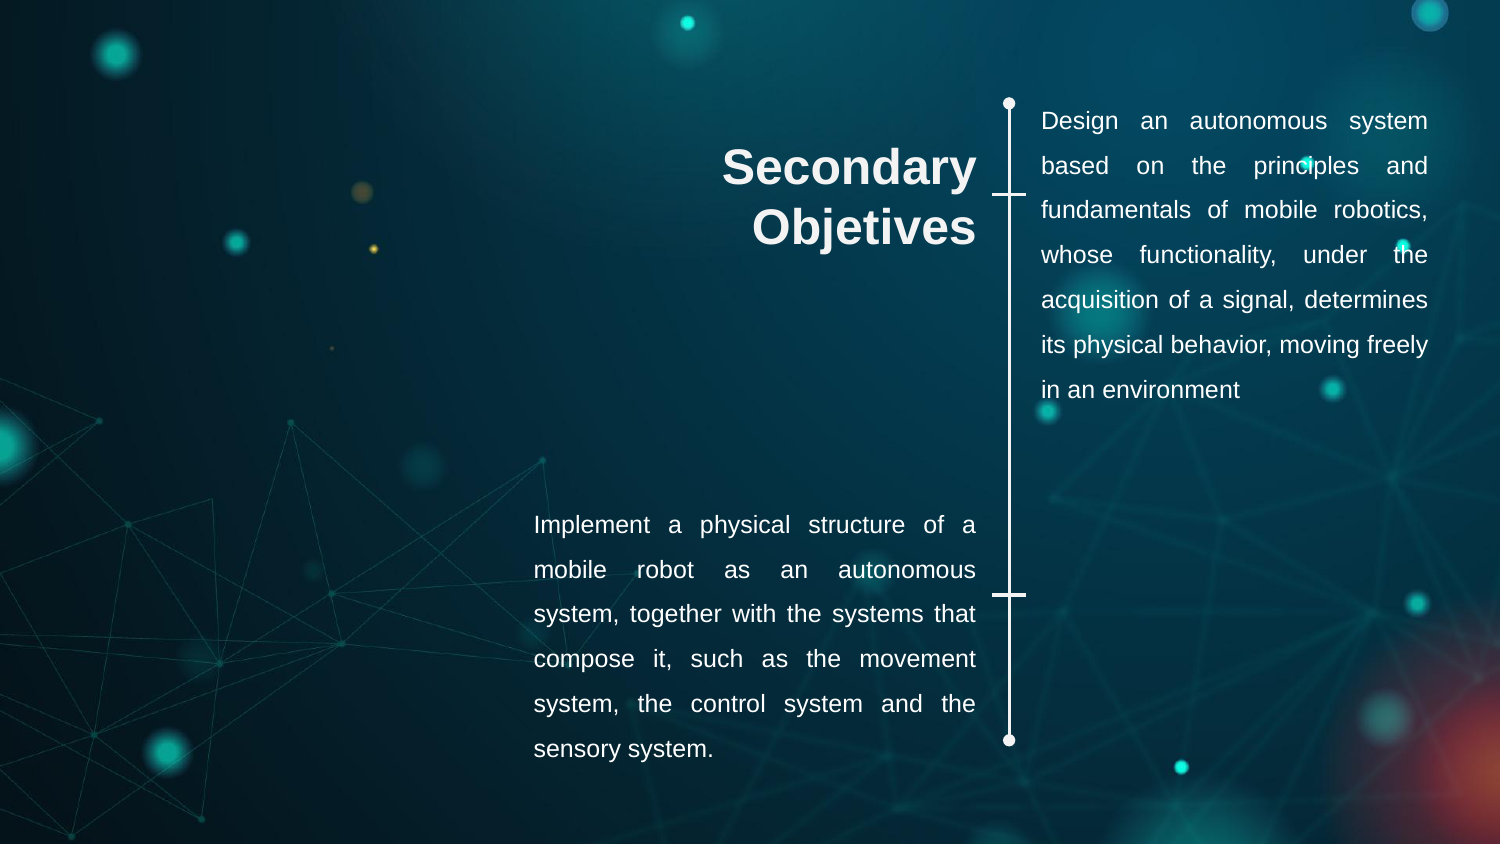

Design an autonomous system based on the principles and fundamentals of mobile robotics, whose functionality, under the acquisition of a signal, determines its physical behavior, moving freely in an environment

Secondary Objetives
Implement a physical structure of a mobile robot as an autonomous system, together with the systems that compose it, such as the movement system, the control system and the sensory system.